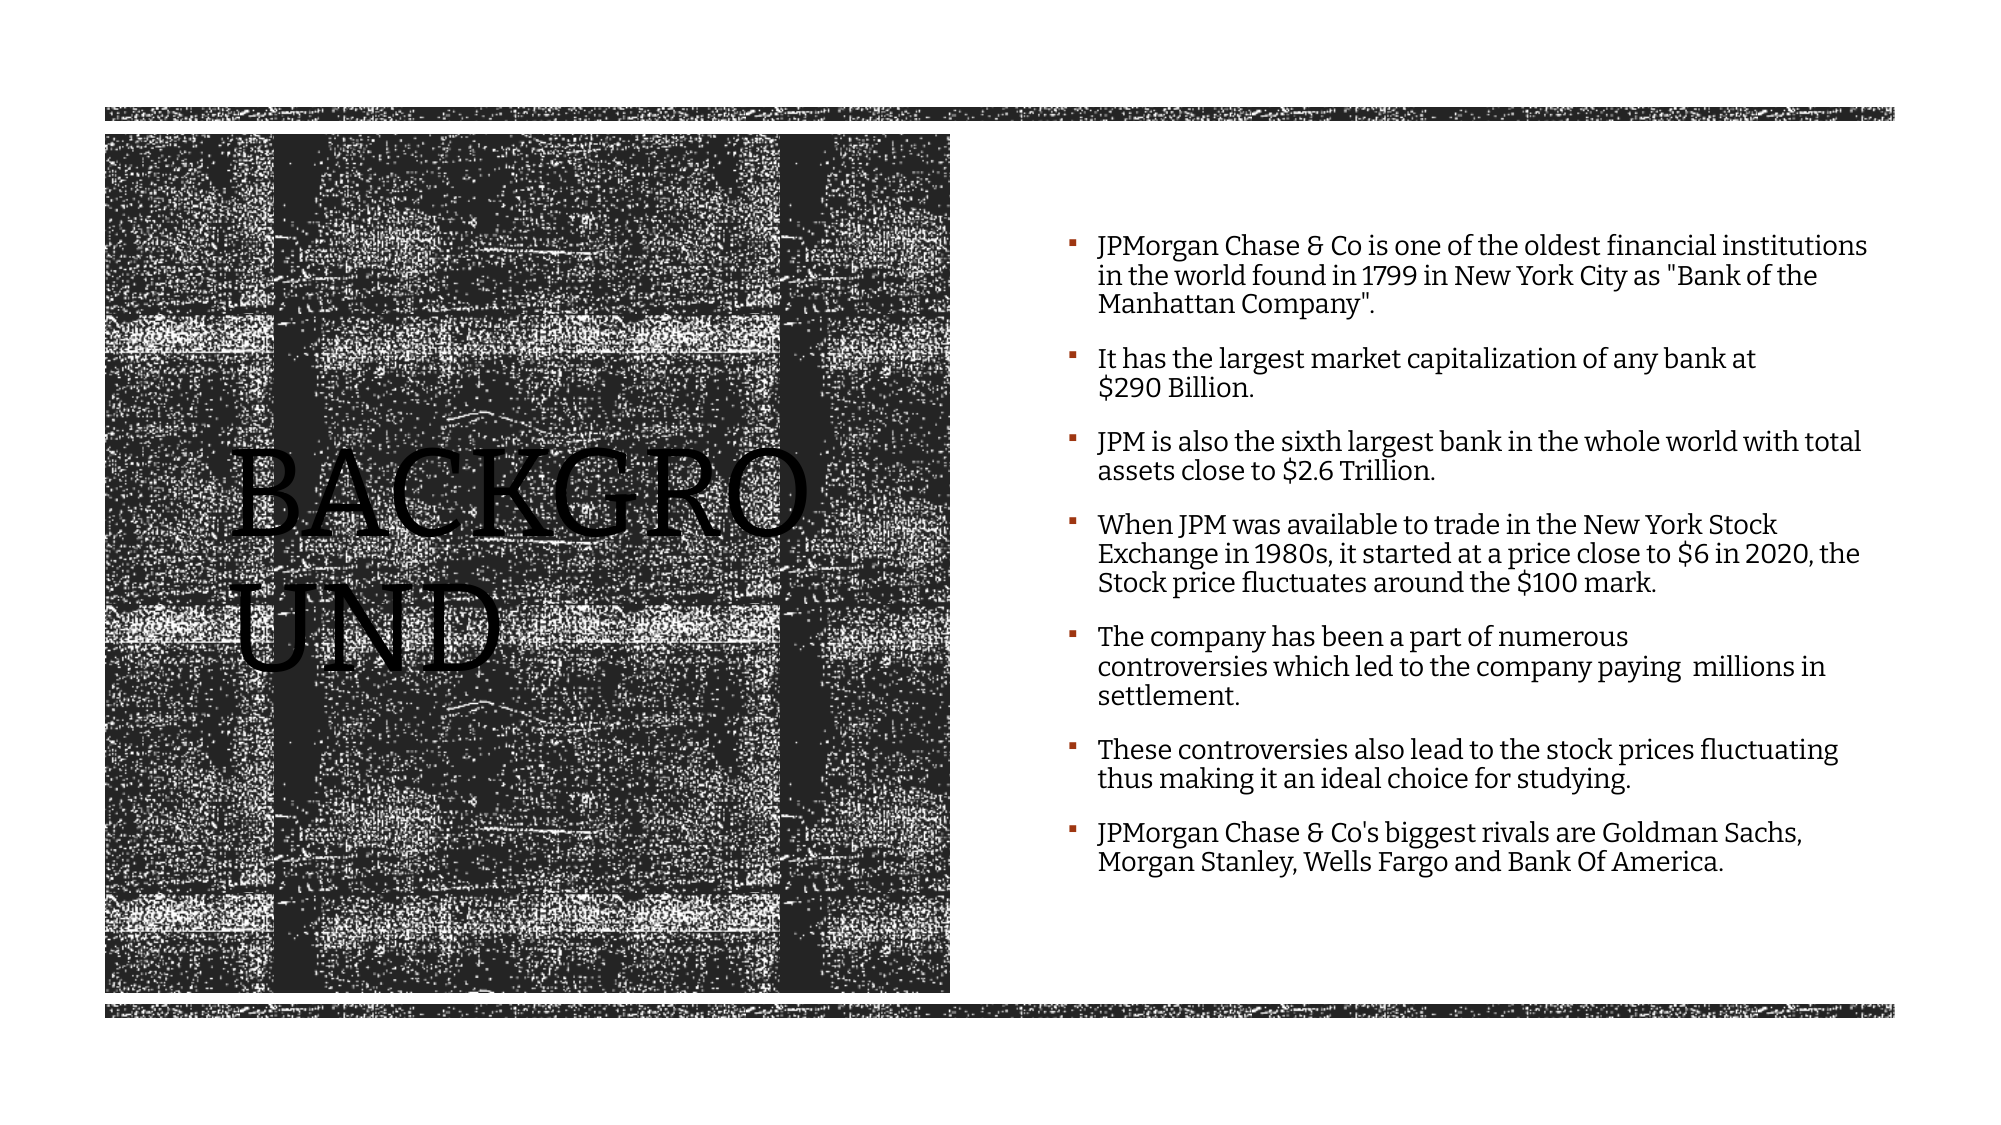

JPMorgan Chase & Co is one of the oldest financial institutions in the world found in 1799 in New York City as "Bank of the Manhattan Company".
It has the largest market capitalization of any bank at $290 Billion.
JPM is also the sixth largest bank in the whole world with total assets close to $2.6 Trillion.
When JPM was available to trade in the New York Stock Exchange in 1980s, it started at a price close to $6 in 2020, the Stock price fluctuates around the $100 mark.
The company has been a part of numerous controversies which led to the company paying  millions in settlement.
These controversies also lead to the stock prices fluctuating thus making it an ideal choice for studying.
JPMorgan Chase & Co's biggest rivals are Goldman Sachs, Morgan Stanley, Wells Fargo and Bank Of America.
# background